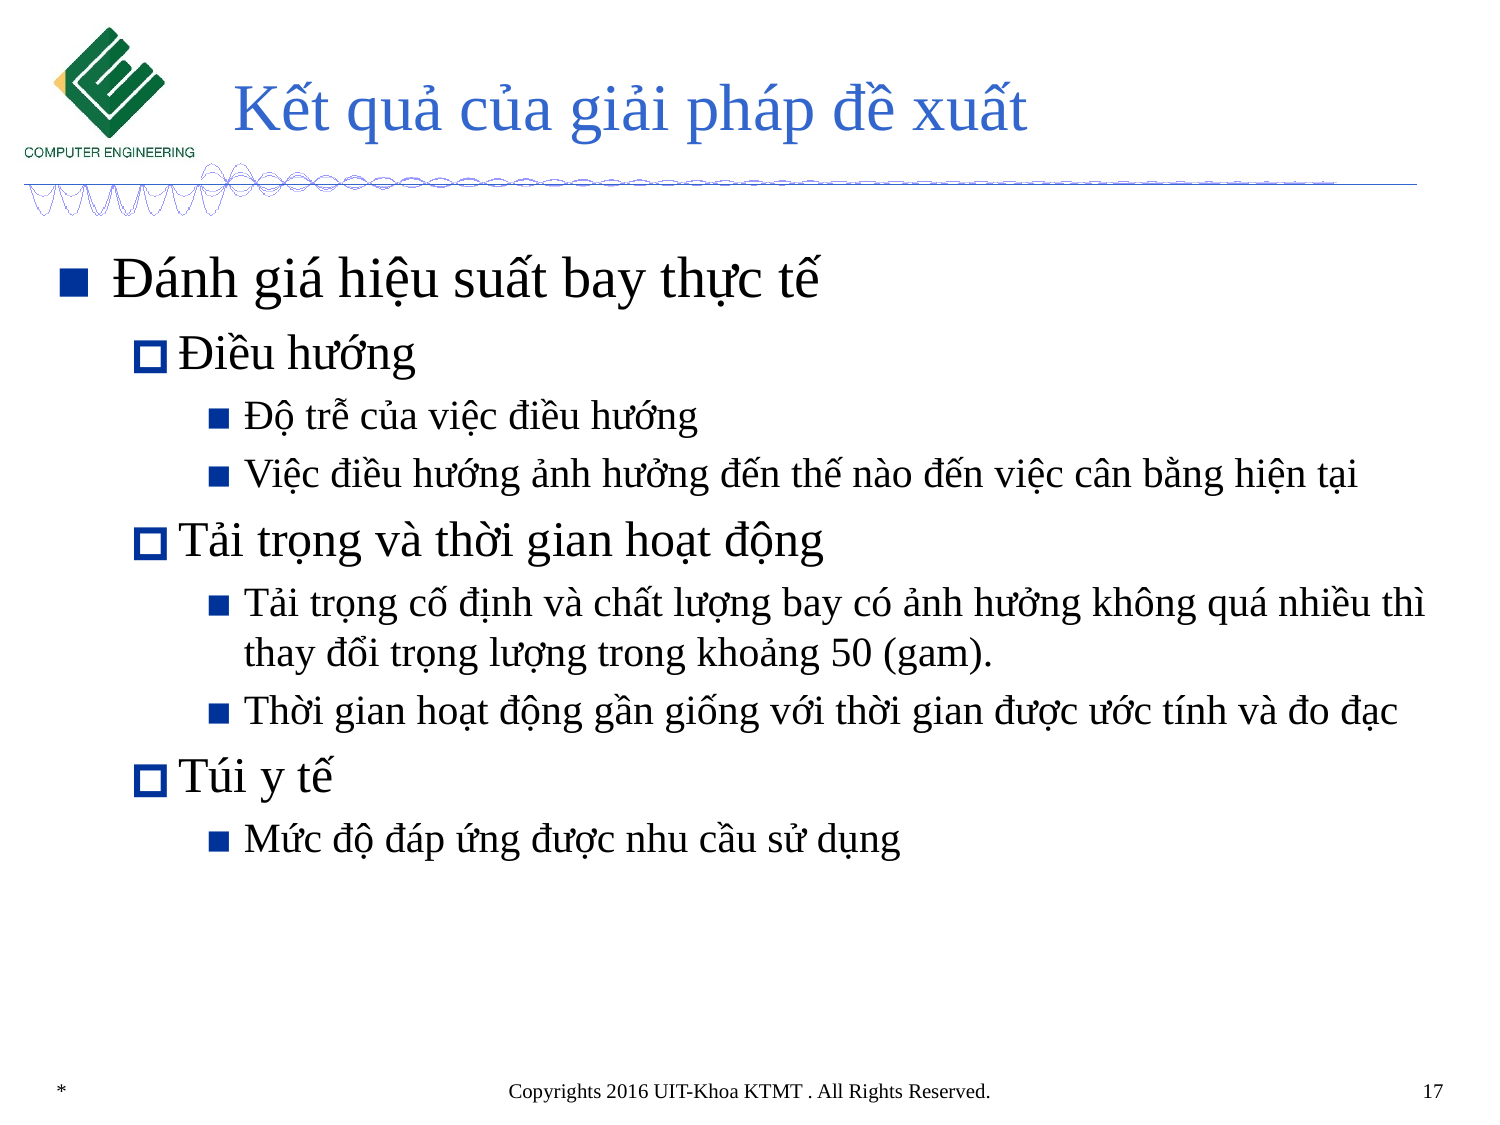

# Kết quả của giải pháp đề xuất
Đánh giá hiệu suất bay thực tế
Điều hướng
Độ trễ của việc điều hướng
Việc điều hướng ảnh hưởng đến thế nào đến việc cân bằng hiện tại
Tải trọng và thời gian hoạt động
Tải trọng cố định và chất lượng bay có ảnh hưởng không quá nhiều thì thay đổi trọng lượng trong khoảng 50 (gam).
Thời gian hoạt động gần giống với thời gian được ước tính và đo đạc
Túi y tế
Mức độ đáp ứng được nhu cầu sử dụng

*
Copyrights 2016 UIT-Khoa KTMT . All Rights Reserved.
17